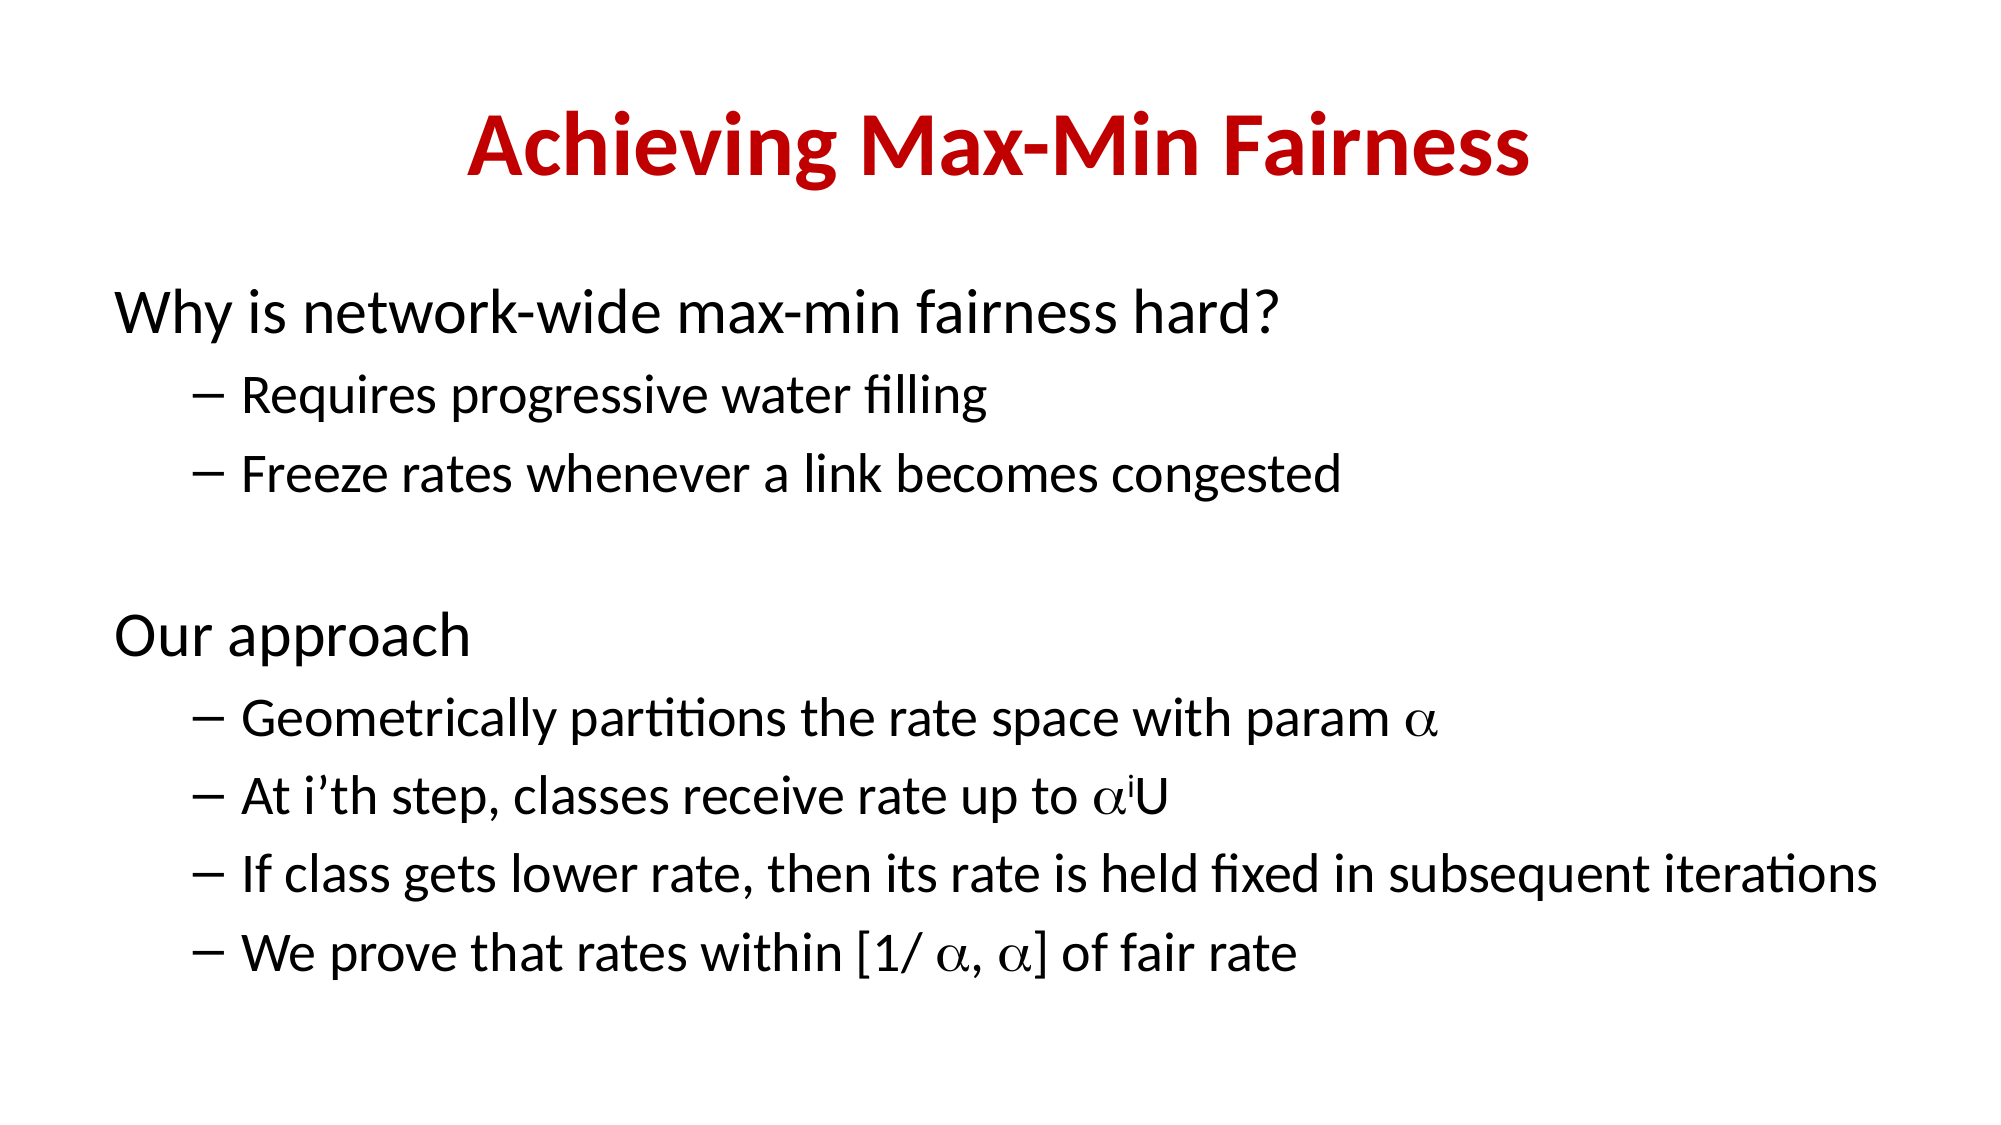

# Achieving Max-Min Fairness
Why is network-wide max-min fairness hard?
Requires progressive water filling
Freeze rates whenever a link becomes congested

Our approach
Geometrically partitions the rate space with param α
At i’th step, classes receive rate up to αiU
If class gets lower rate, then its rate is held fixed in subsequent iterations
We prove that rates within [1/ α, α] of fair rate